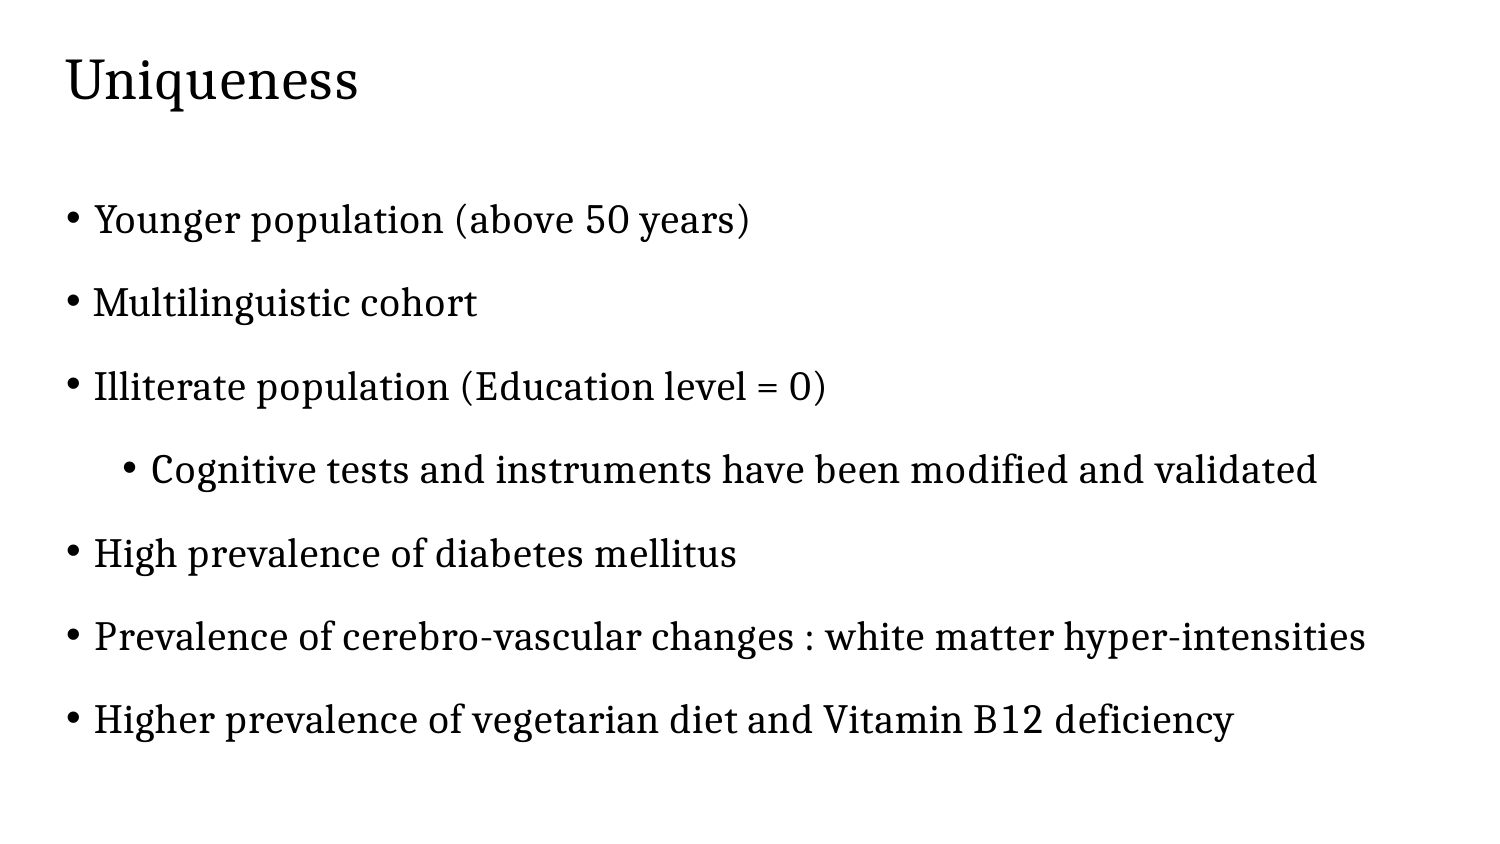

# Uniqueness
Younger population (above 50 years)
Multilinguistic cohort
Illiterate population (Education level = 0)
Cognitive tests and instruments have been modified and validated
High prevalence of diabetes mellitus
Prevalence of cerebro-vascular changes : white matter hyper-intensities
Higher prevalence of vegetarian diet and Vitamin B12 deficiency